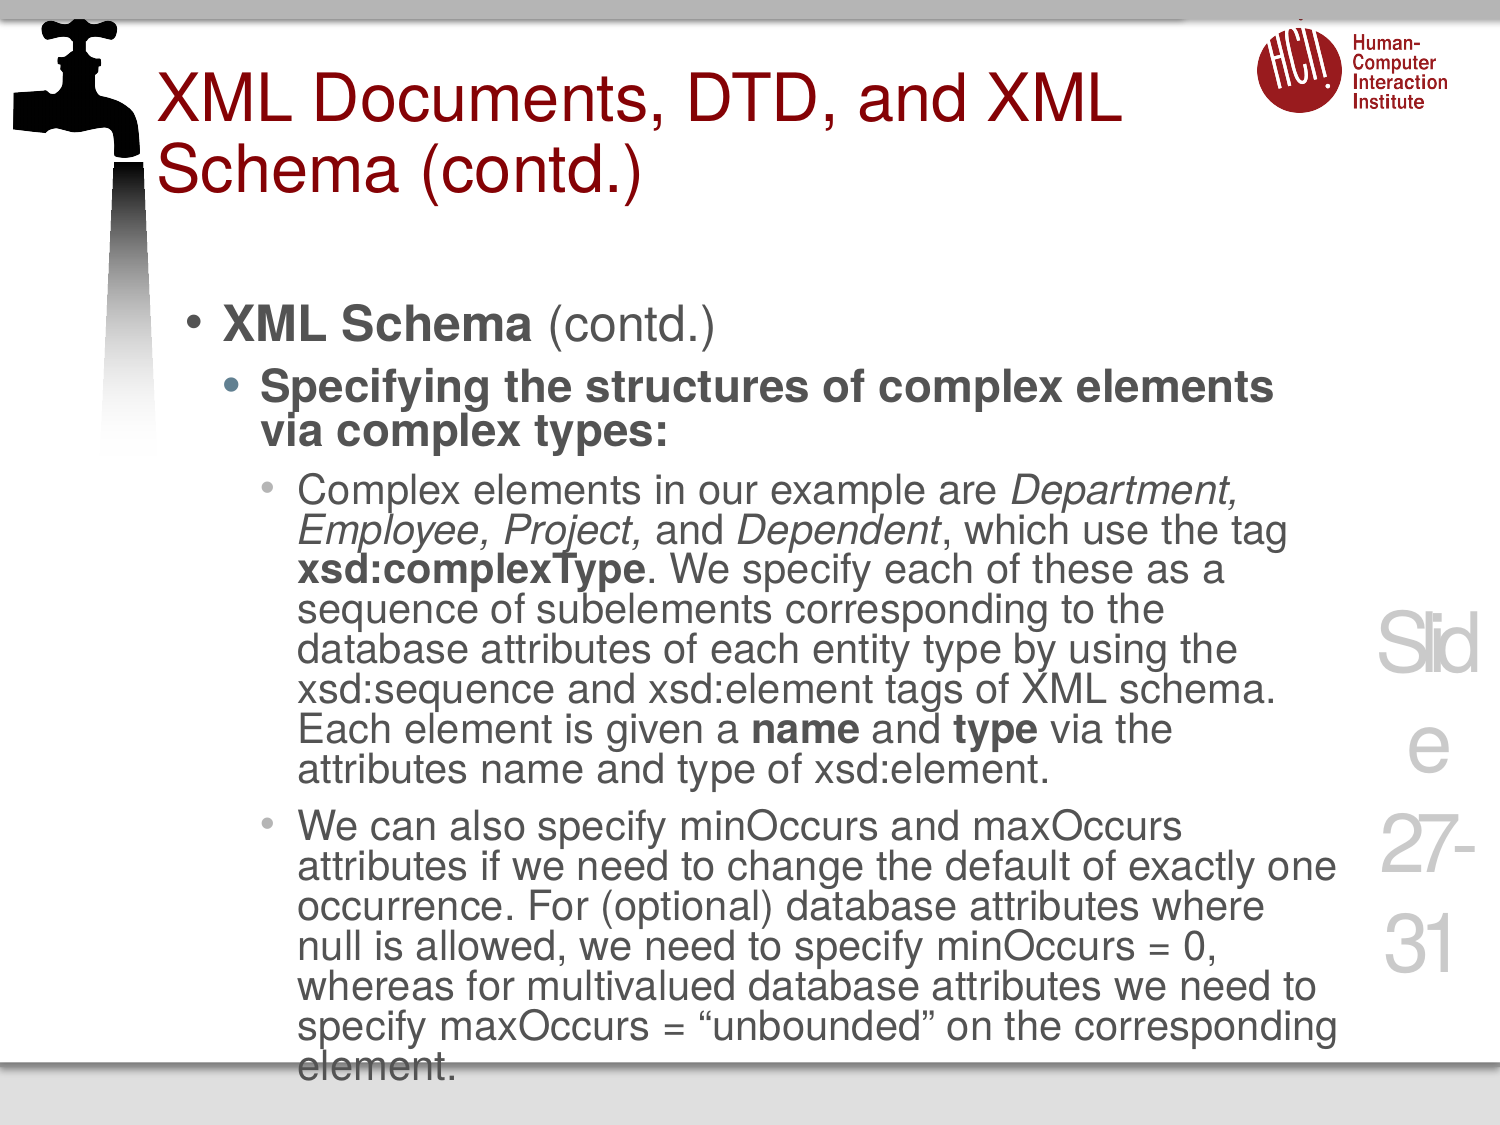

# XML Documents, DTD, and XML Schema (contd.)
XML Schema (contd.)
Specifying the structures of complex elements via complex types:
Complex elements in our example are Department, Employee, Project, and Dependent, which use the tag xsd:complexType. We specify each of these as a sequence of subelements corresponding to the database attributes of each entity type by using the xsd:sequence and xsd:element tags of XML schema. Each element is given a name and type via the attributes name and type of xsd:element.
We can also specify minOccurs and maxOccurs attributes if we need to change the default of exactly one occurrence. For (optional) database attributes where null is allowed, we need to specify minOccurs = 0, whereas for multivalued database attributes we need to specify maxOccurs = “unbounded” on the corresponding element.
Slide 27- 31